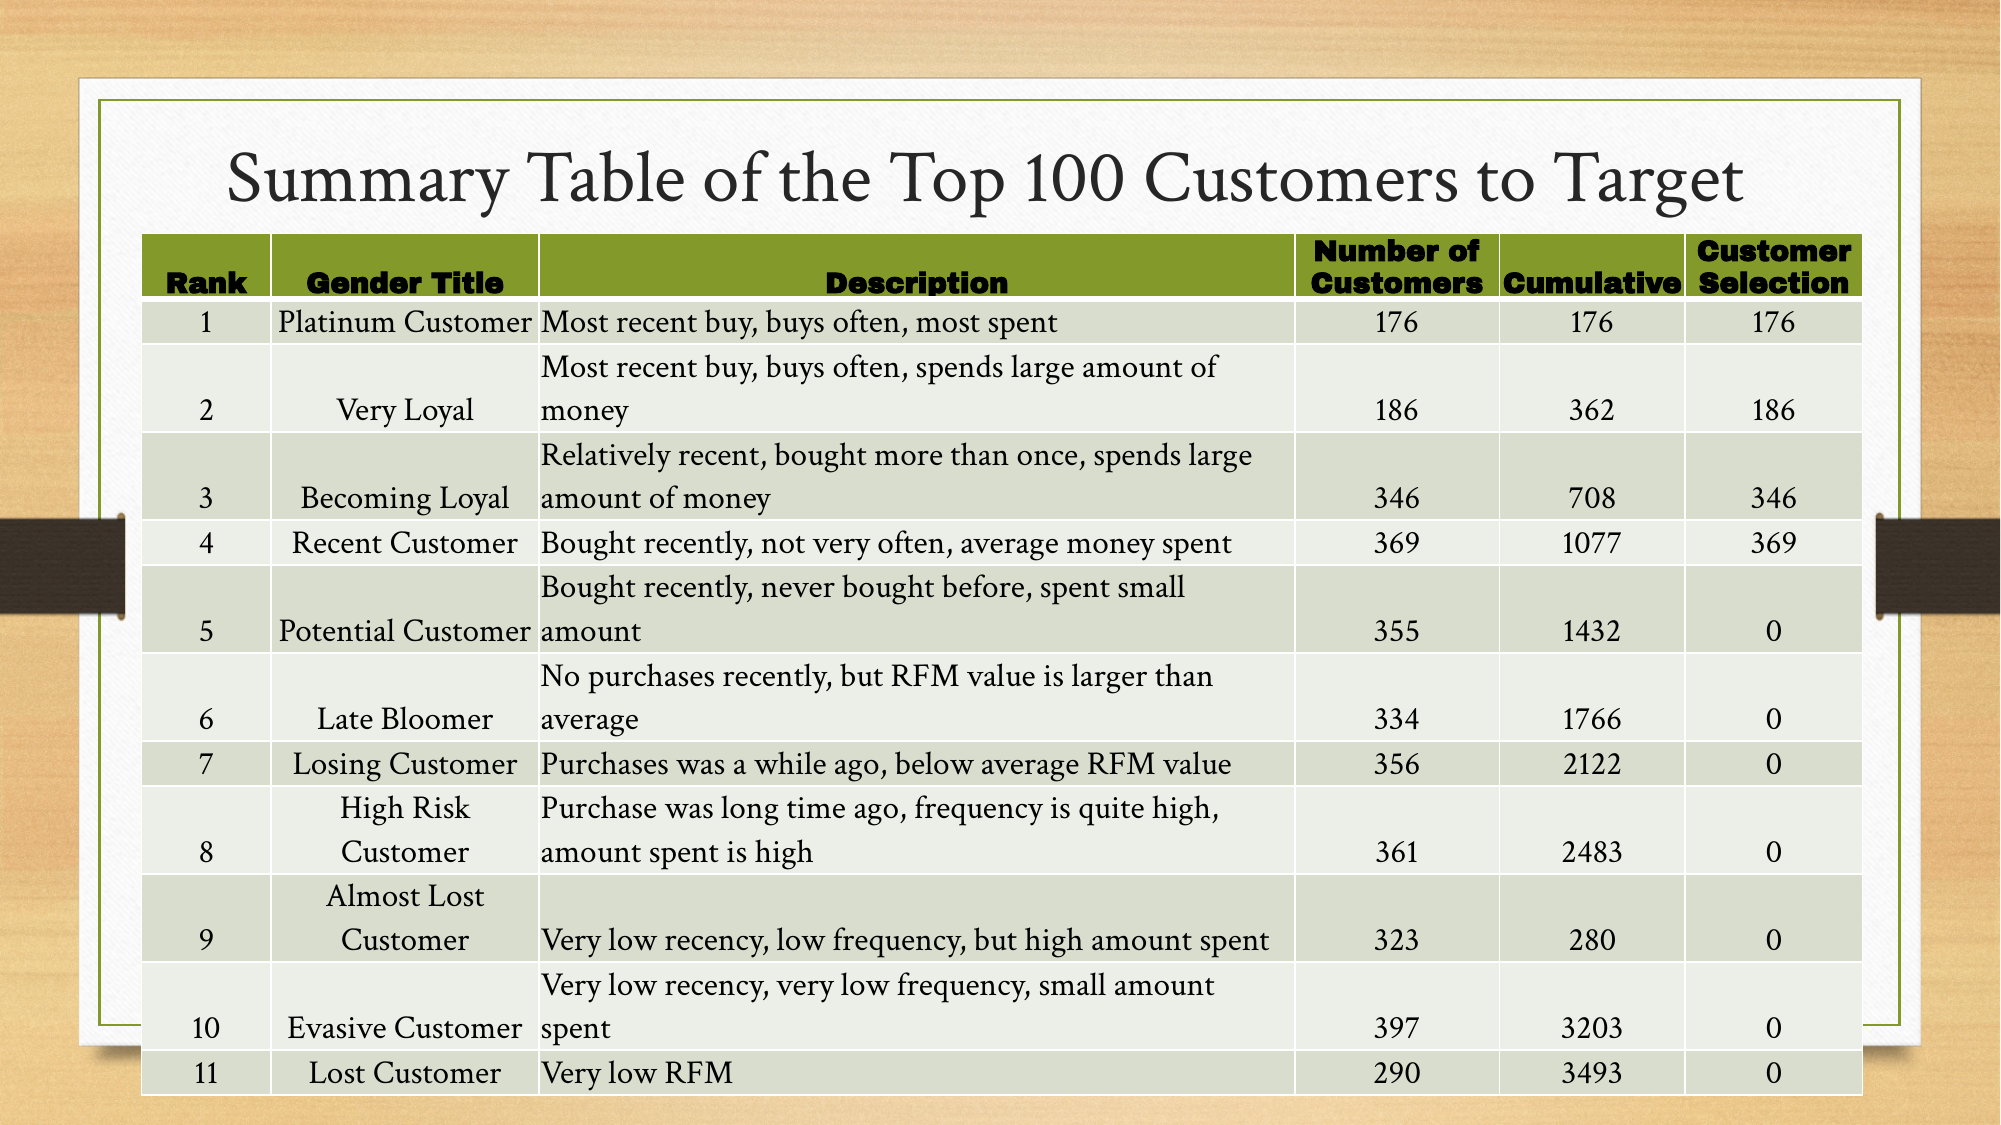

# Summary Table of the Top 100 Customers to Target
| Rank | Gender Title | Description | Number of Customers | Cumulative | Customer Selection |
| --- | --- | --- | --- | --- | --- |
| 1 | Platinum Customer | Most recent buy, buys often, most spent | 176 | 176 | 176 |
| 2 | Very Loyal | Most recent buy, buys often, spends large amount of money | 186 | 362 | 186 |
| 3 | Becoming Loyal | Relatively recent, bought more than once, spends large amount of money | 346 | 708 | 346 |
| 4 | Recent Customer | Bought recently, not very often, average money spent | 369 | 1077 | 369 |
| 5 | Potential Customer | Bought recently, never bought before, spent small amount | 355 | 1432 | 0 |
| 6 | Late Bloomer | No purchases recently, but RFM value is larger than average | 334 | 1766 | 0 |
| 7 | Losing Customer | Purchases was a while ago, below average RFM value | 356 | 2122 | 0 |
| 8 | High Risk Customer | Purchase was long time ago, frequency is quite high, amount spent is high | 361 | 2483 | 0 |
| 9 | Almost Lost Customer | Very low recency, low frequency, but high amount spent | 323 | 280 | 0 |
| 10 | Evasive Customer | Very low recency, very low frequency, small amount spent | 397 | 3203 | 0 |
| 11 | Lost Customer | Very low RFM | 290 | 3493 | 0 |